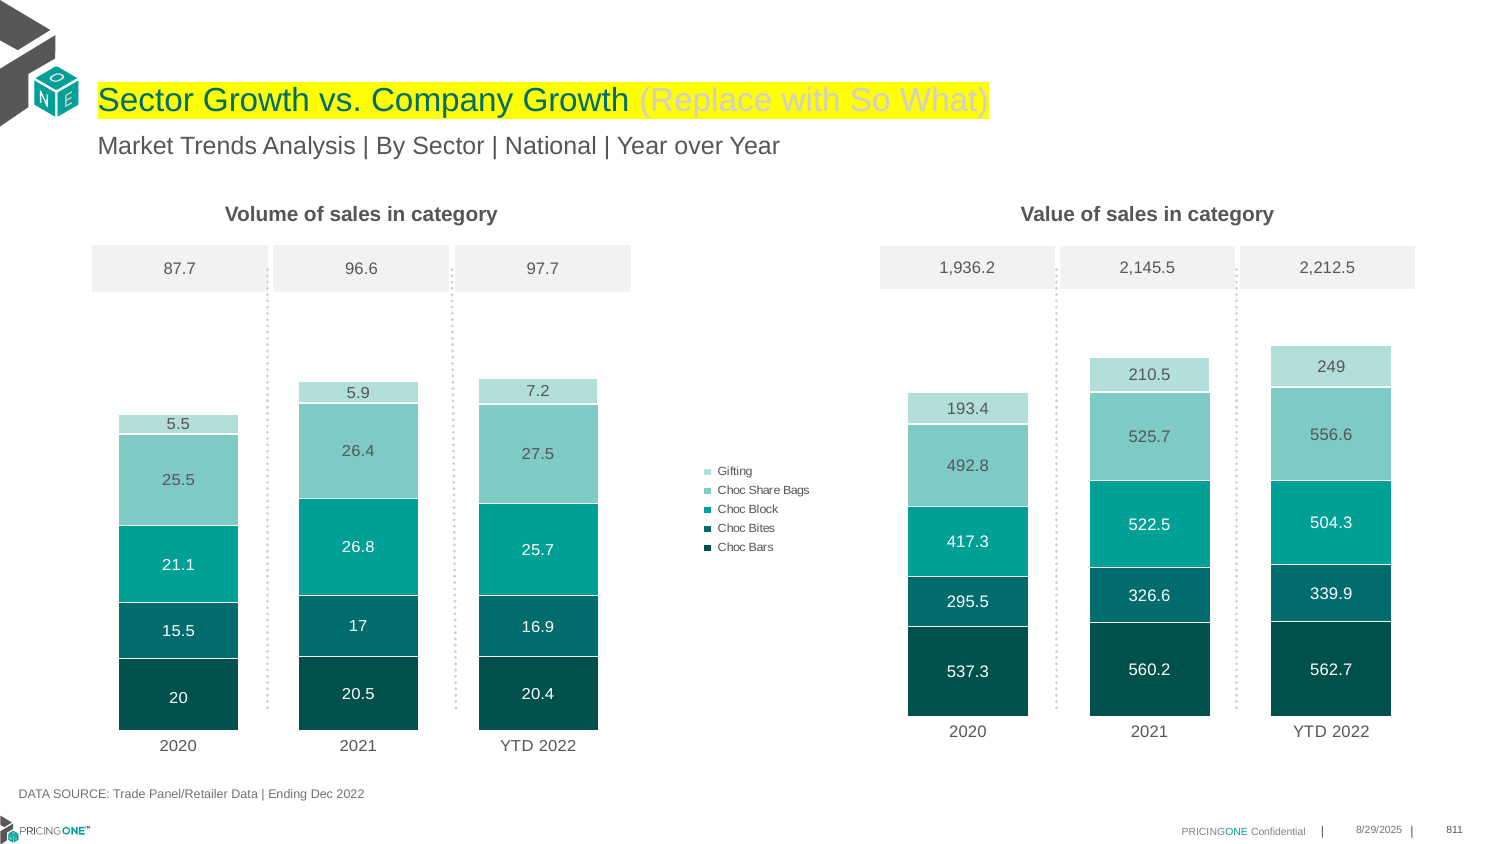

# Sector Growth vs. Company Growth (Replace with So What)
Market Trends Analysis | By Sector | National | Year over Year
| Value of sales in category |  |  |
| --- | --- | --- |
| 1,936.2 | 2,145.5 | 2,212.5 |
| Volume of sales in category |  |  |
| --- | --- | --- |
| 87.7 | 96.6 | 97.7 |

### Chart

| Category | Choc Bars | Choc Bites | Choc Block | Choc Share Bags | Gifting |
|---|---|---|---|---|---|
| 2020 | 537302.721 | 295450.059 | 417301.478 | 492785.538 | 193381.595 |
| 2021 | 560246.172 | 326632.319 | 522488.344 | 525683.762 | 210474.006 |
| YTD 2022 | 562664.758 | 339887.659 | 504324.33 | 556596.892 | 248991.119 |

### Chart

| Category | Choc Bars | Choc Bites | Choc Block | Choc Share Bags | Gifting |
|---|---|---|---|---|---|
| 2020 | 20036.351 | 15526.465 | 21134.693 | 25469.062 | 5536.733 |
| 2021 | 20481.856 | 16990.962 | 26845.127 | 26419.299 | 5903.436 |
| YTD 2022 | 20411.414 | 16887.391 | 25699.18 | 27476.826 | 7191.958 |
 DATA SOURCE: Trade Panel/Retailer Data | Ending Dec 2022

8/29/2025
811